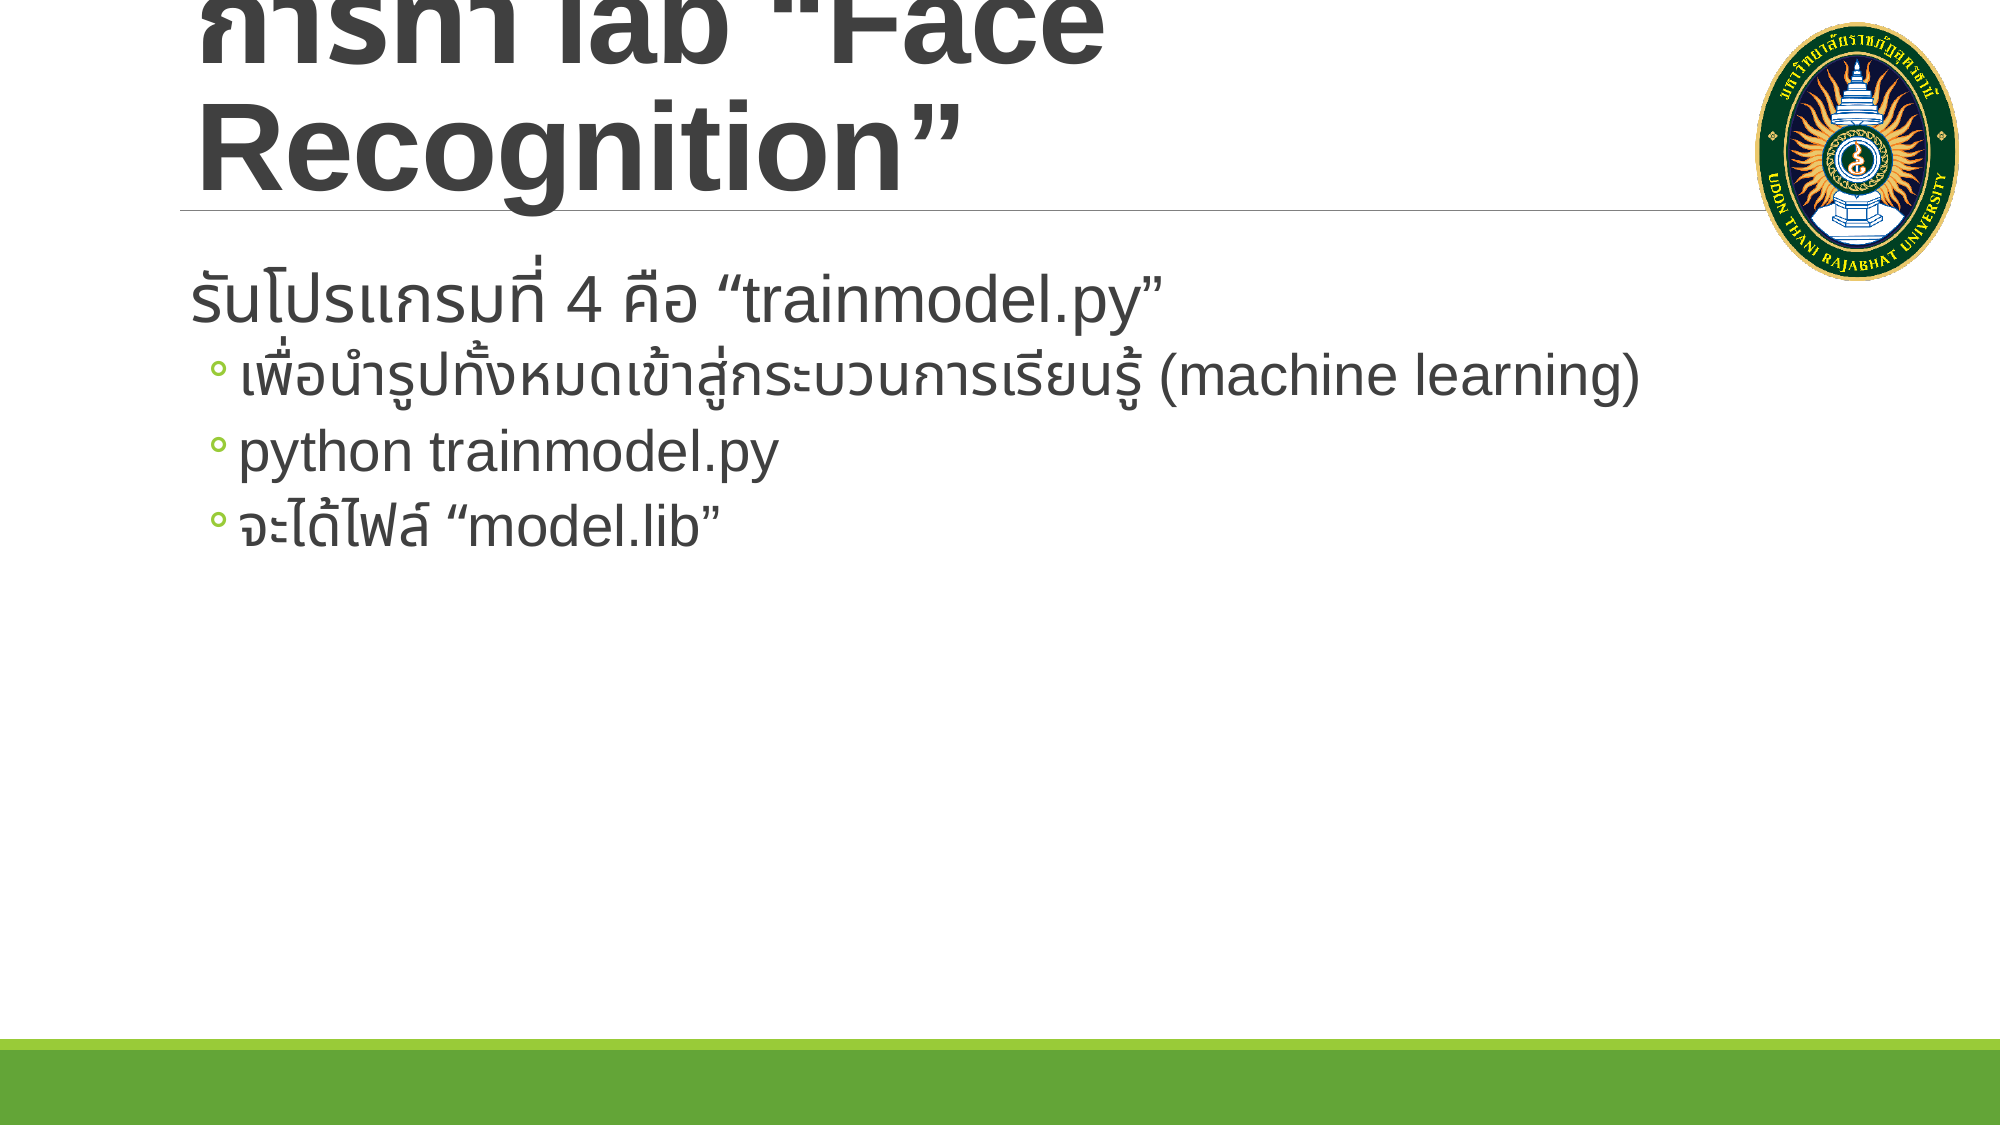

# การทำ lab “Face Recognition”
รันโปรแกรมที่ 4 คือ “trainmodel.py”
เพื่อนำรูปทั้งหมดเข้าสู่กระบวนการเรียนรู้ (machine learning)
python trainmodel.py
จะได้ไฟล์ “model.lib”